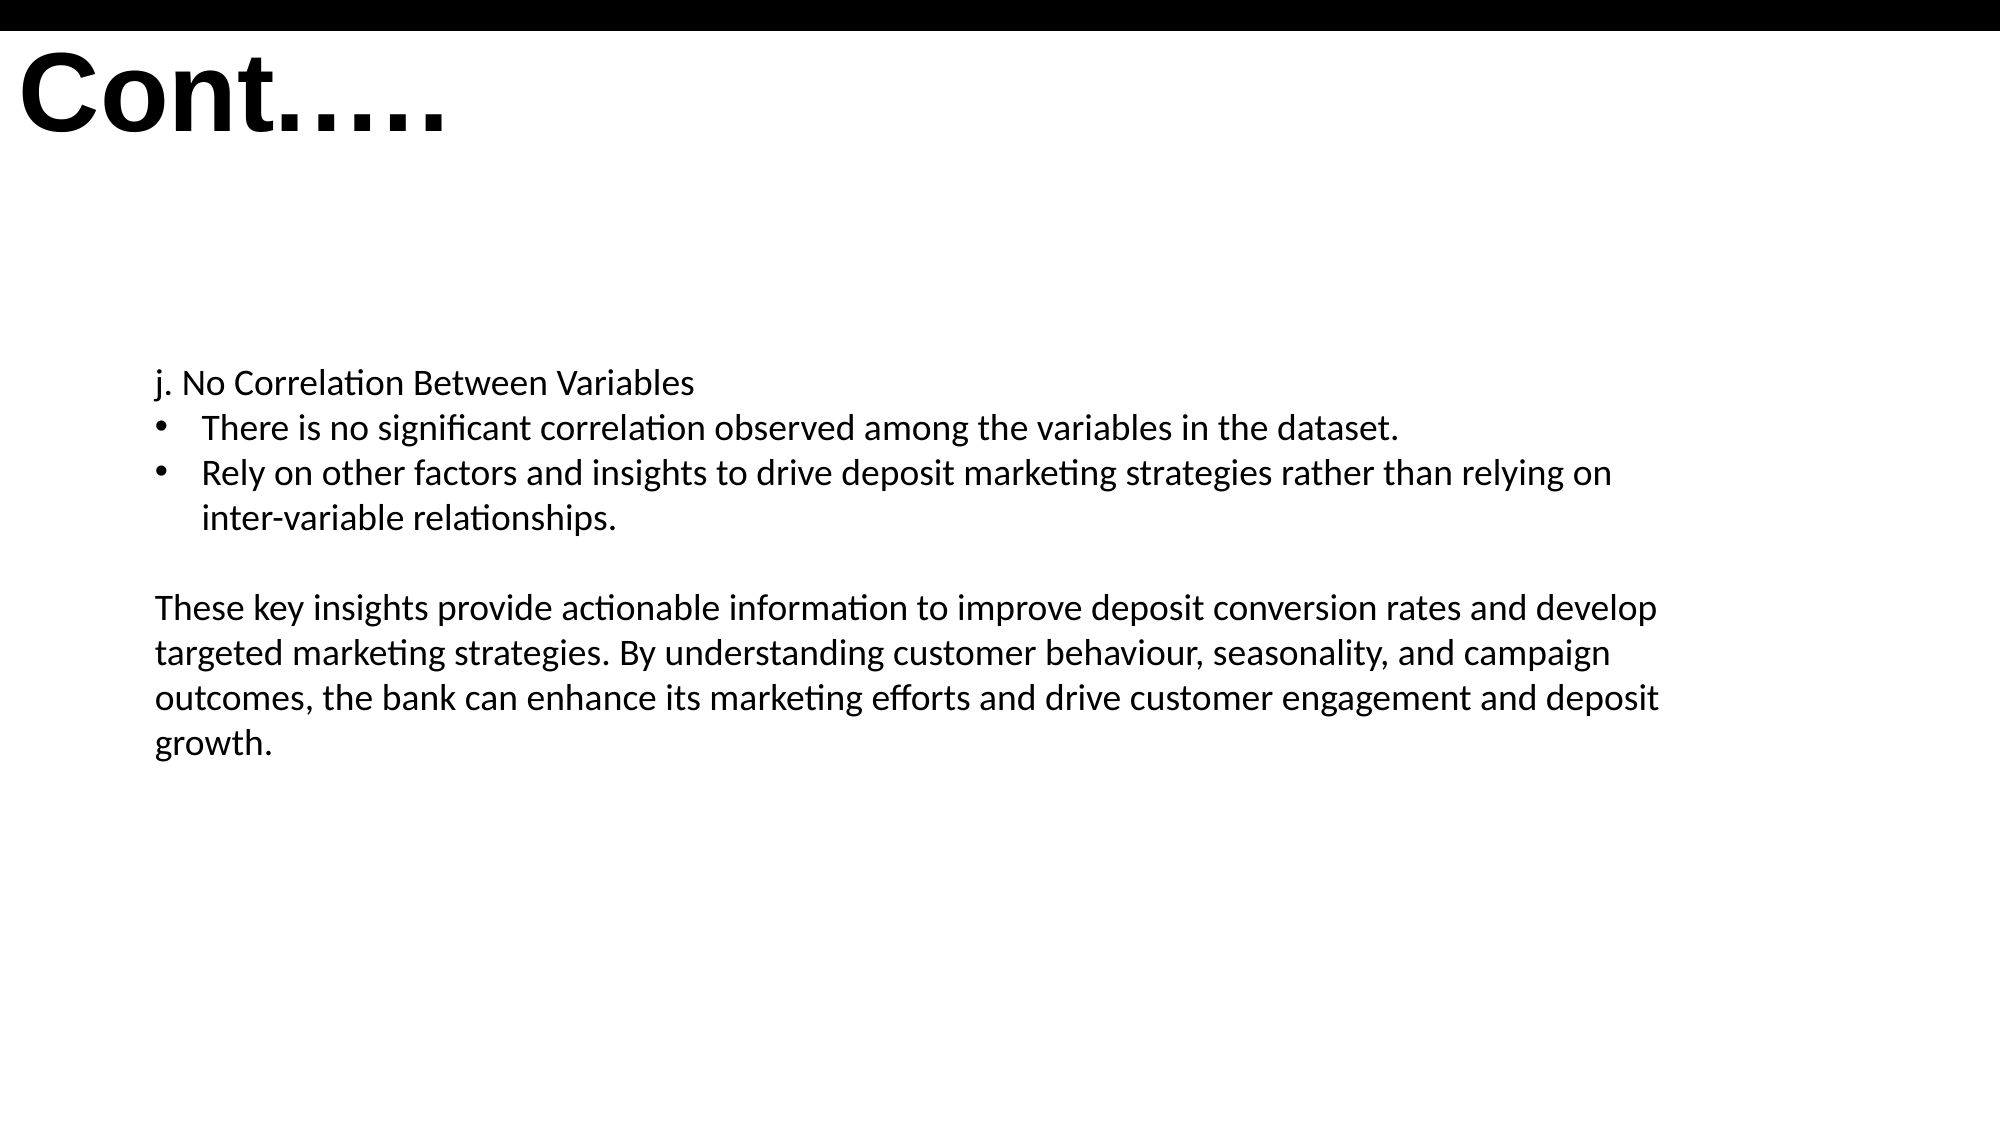

# Cont.….
j. No Correlation Between Variables
There is no significant correlation observed among the variables in the dataset.
Rely on other factors and insights to drive deposit marketing strategies rather than relying on inter-variable relationships.

These key insights provide actionable information to improve deposit conversion rates and develop targeted marketing strategies. By understanding customer behaviour, seasonality, and campaign outcomes, the bank can enhance its marketing efforts and drive customer engagement and deposit growth.